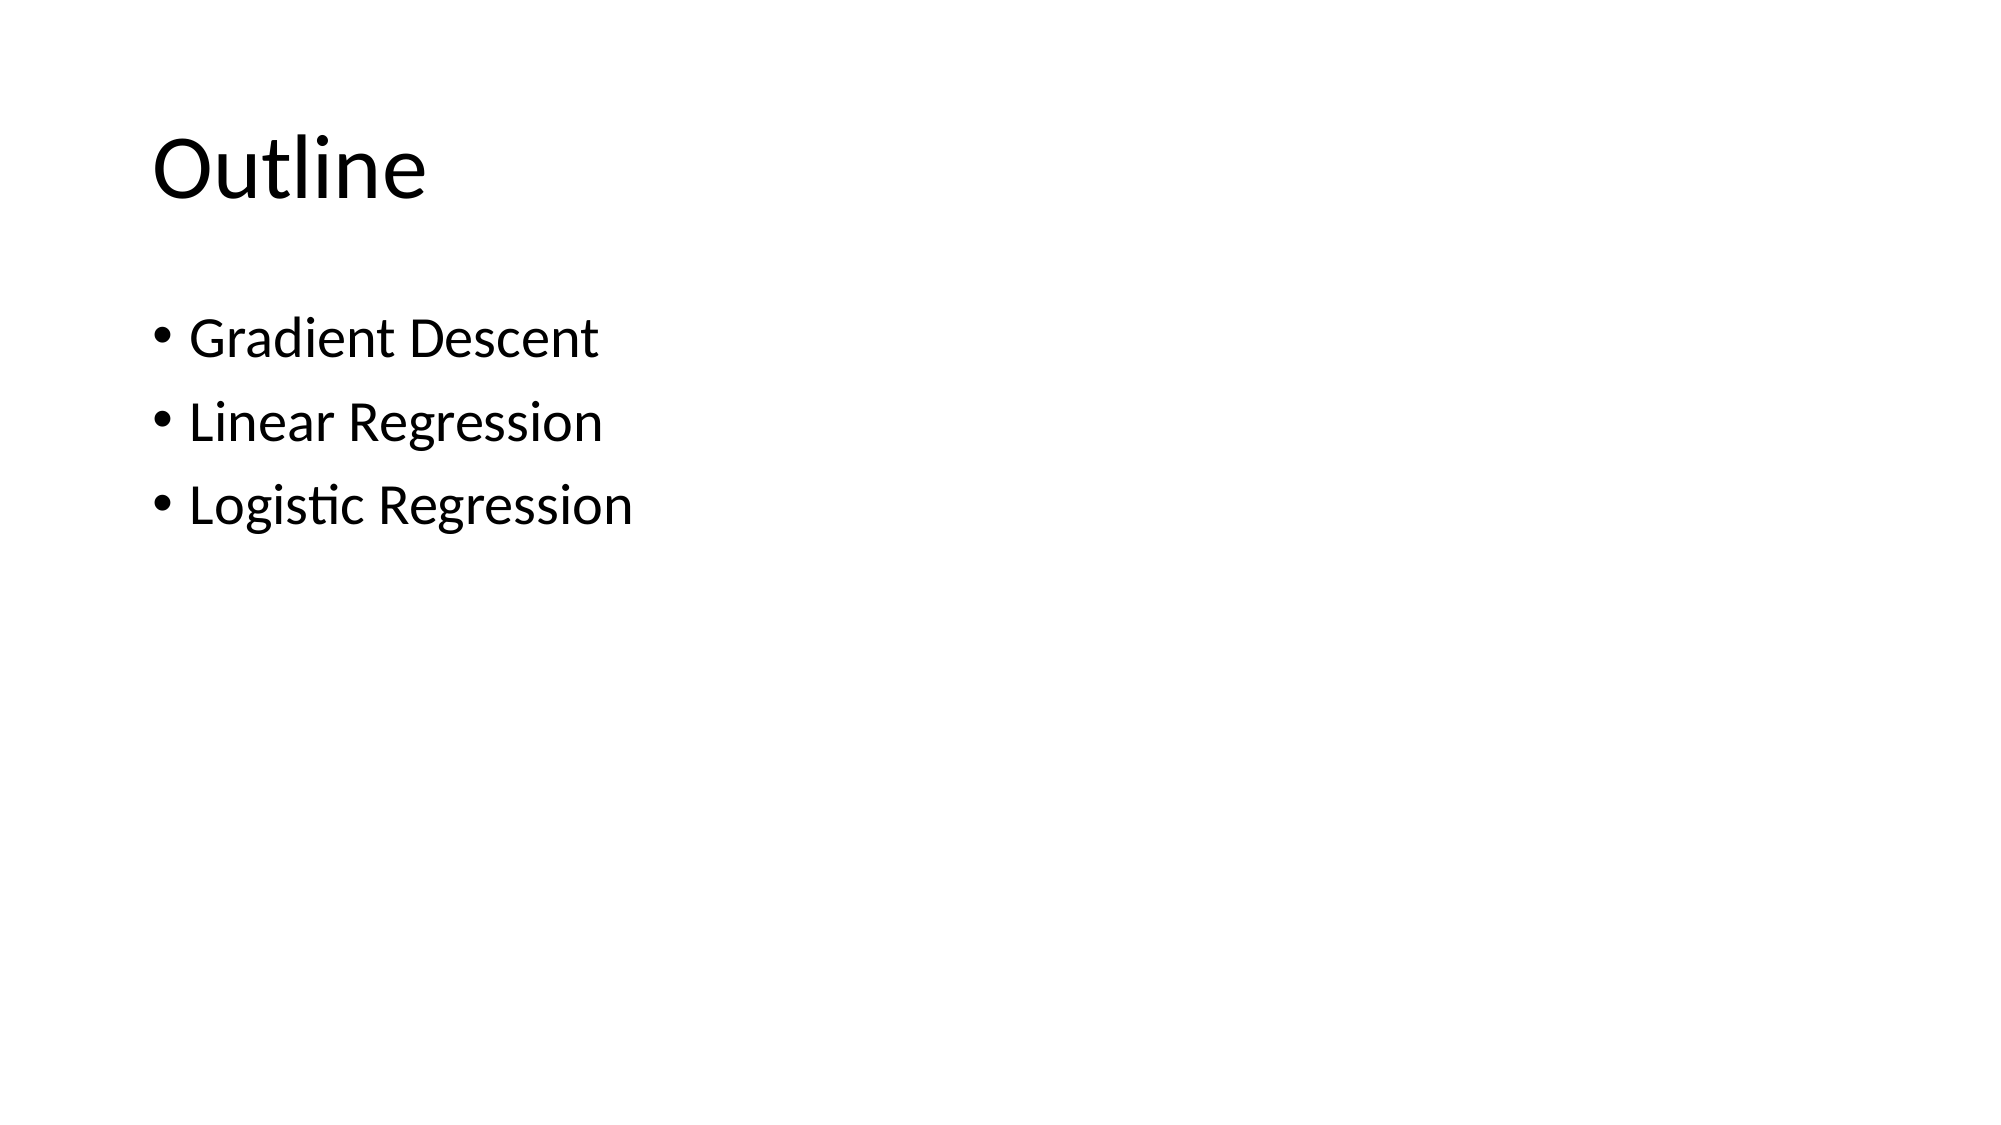

# Outline
Gradient Descent
Linear Regression
Logistic Regression